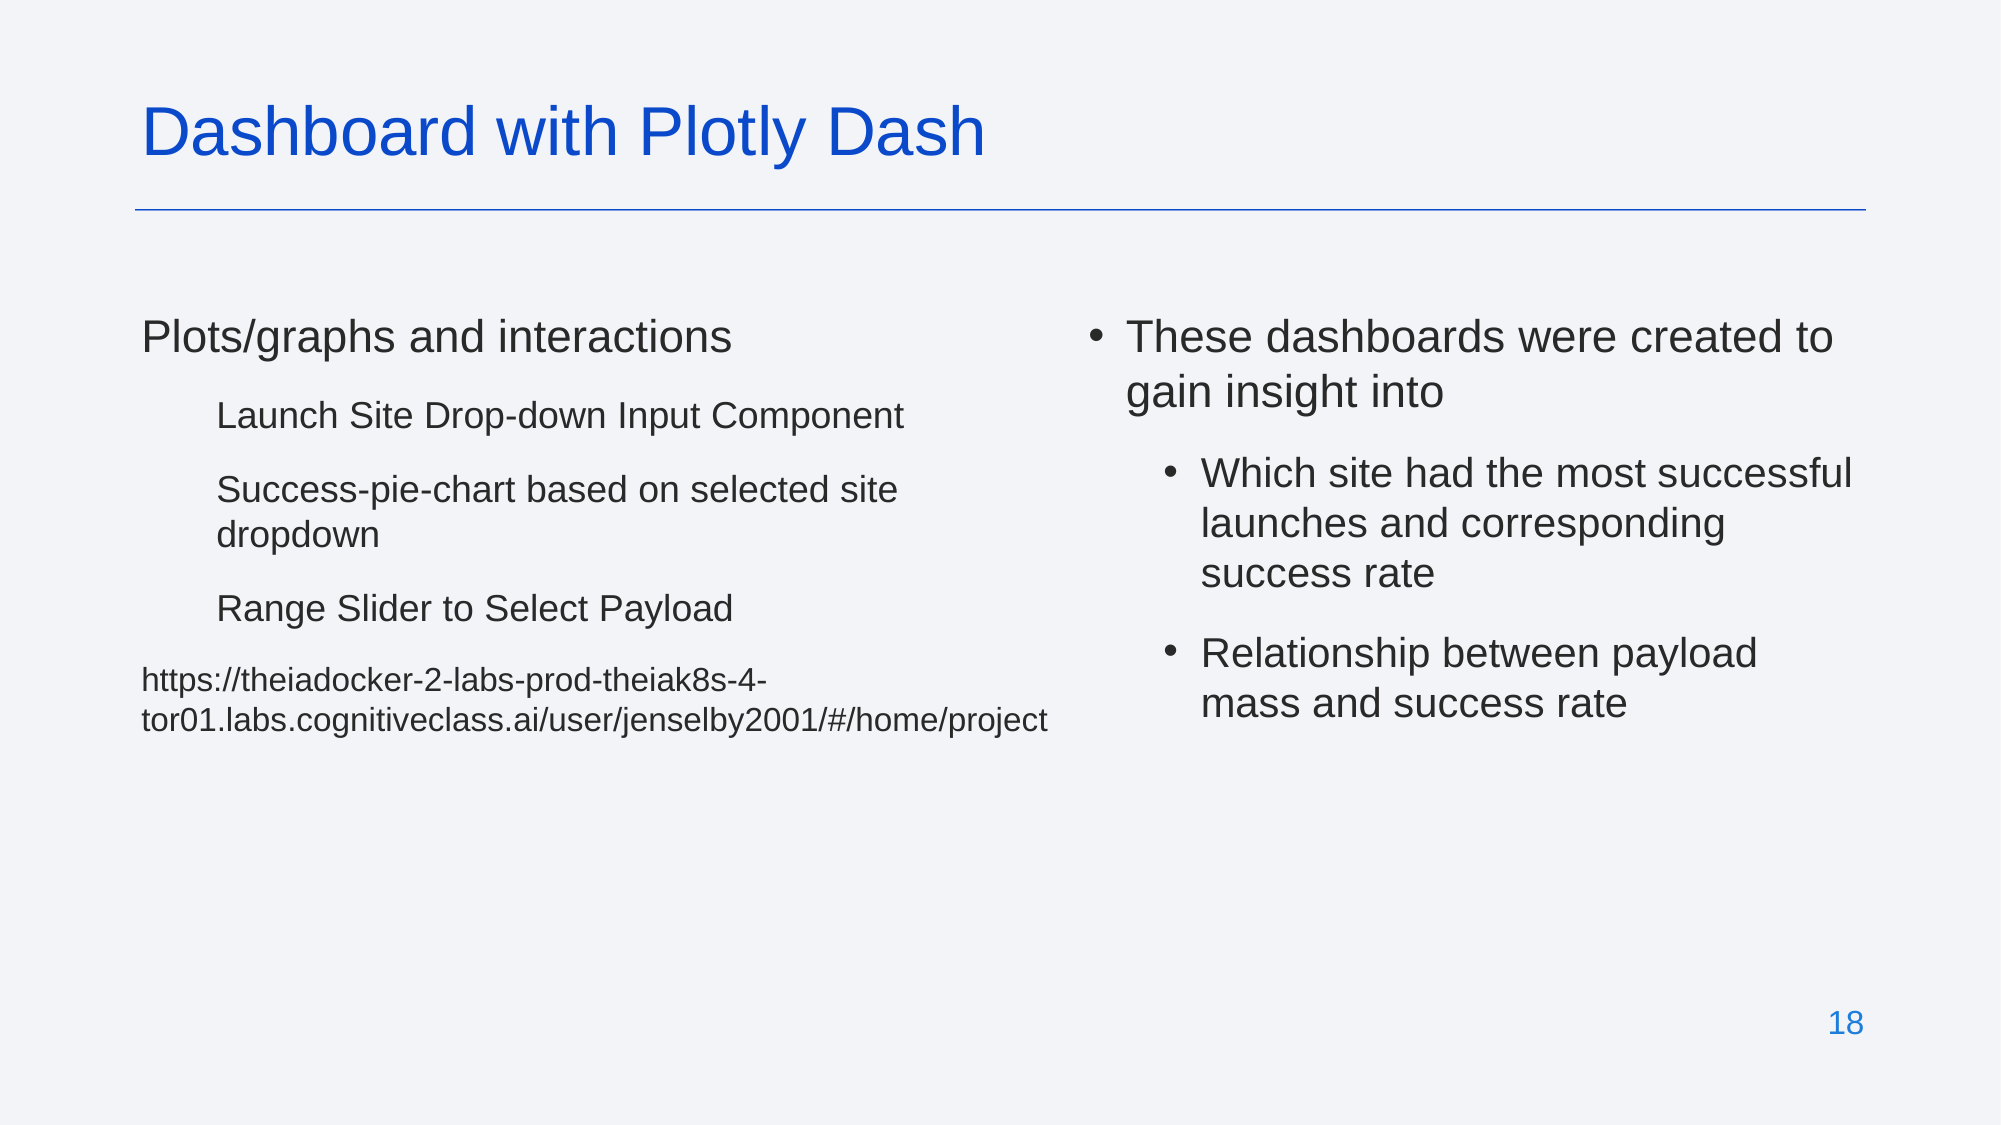

Dashboard with Plotly Dash
Plots/graphs and interactions
Launch Site Drop-down Input Component
Success-pie-chart based on selected site dropdown
Range Slider to Select Payload
https://theiadocker-2-labs-prod-theiak8s-4-tor01.labs.cognitiveclass.ai/user/jenselby2001/#/home/project

These dashboards were created to gain insight into
Which site had the most successful launches and corresponding success rate
Relationship between payload mass and success rate

18